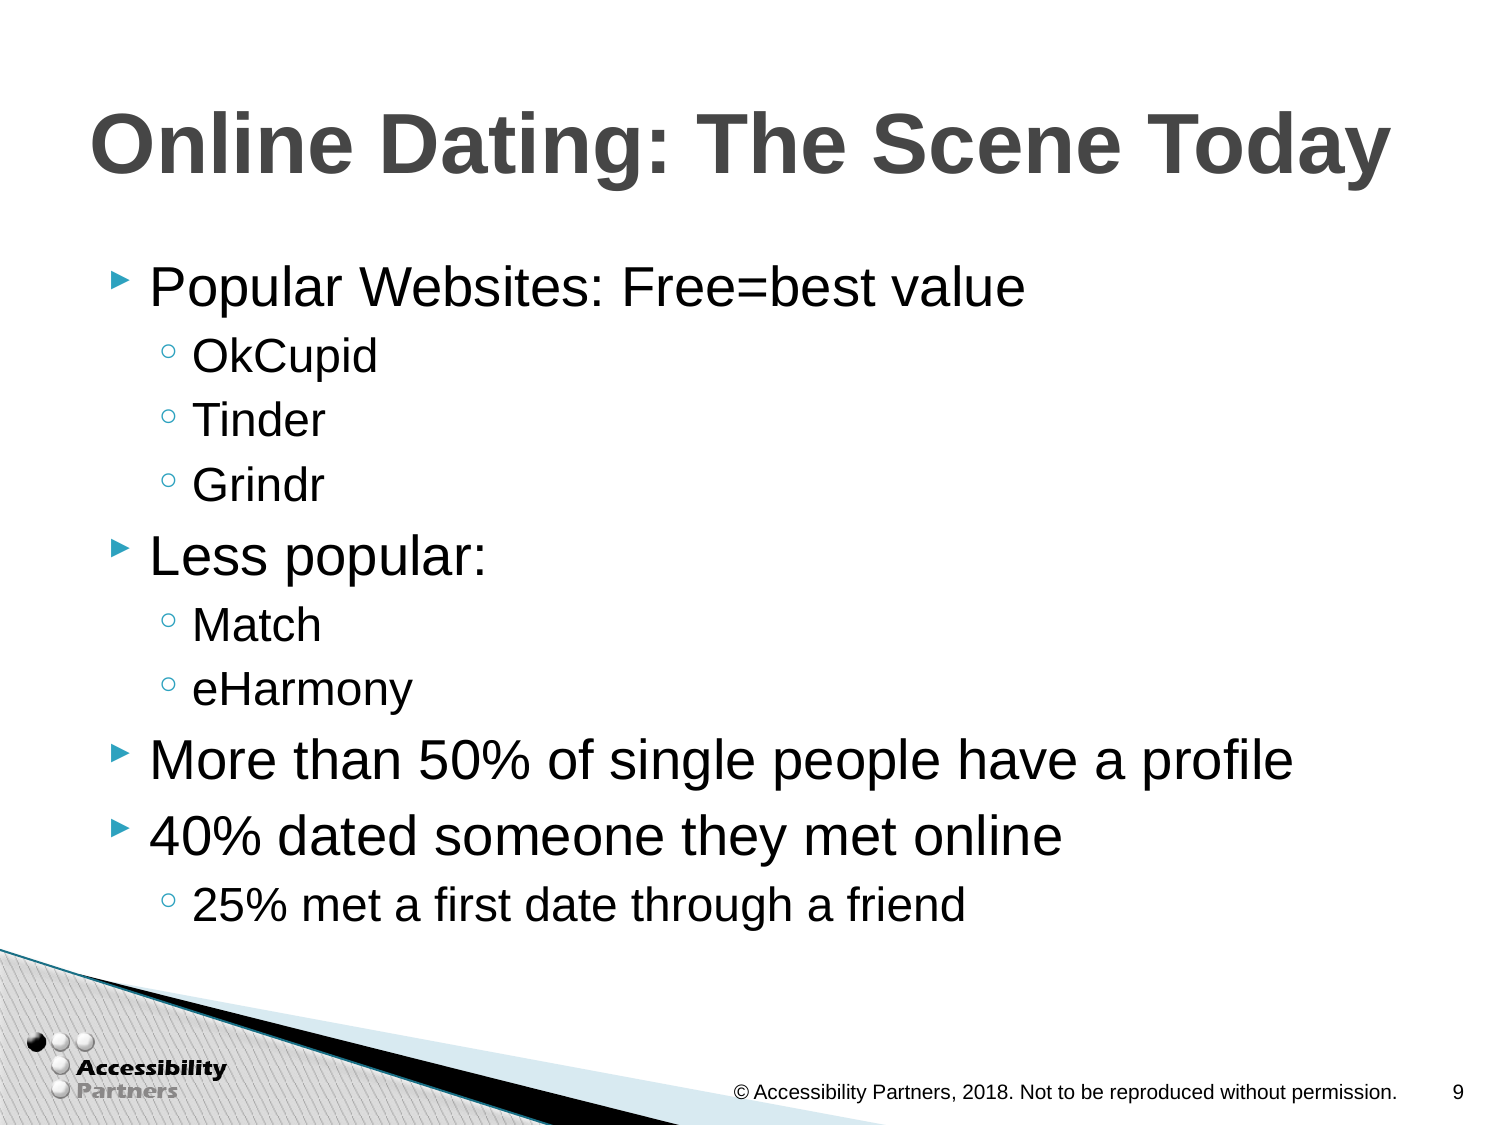

# Online Dating: The Scene Today
Popular Websites: Free=best value
OkCupid
Tinder
Grindr
Less popular:
Match
eHarmony
More than 50% of single people have a profile
40% dated someone they met online
25% met a first date through a friend

© Accessibility Partners, 2018. Not to be reproduced without permission.
9